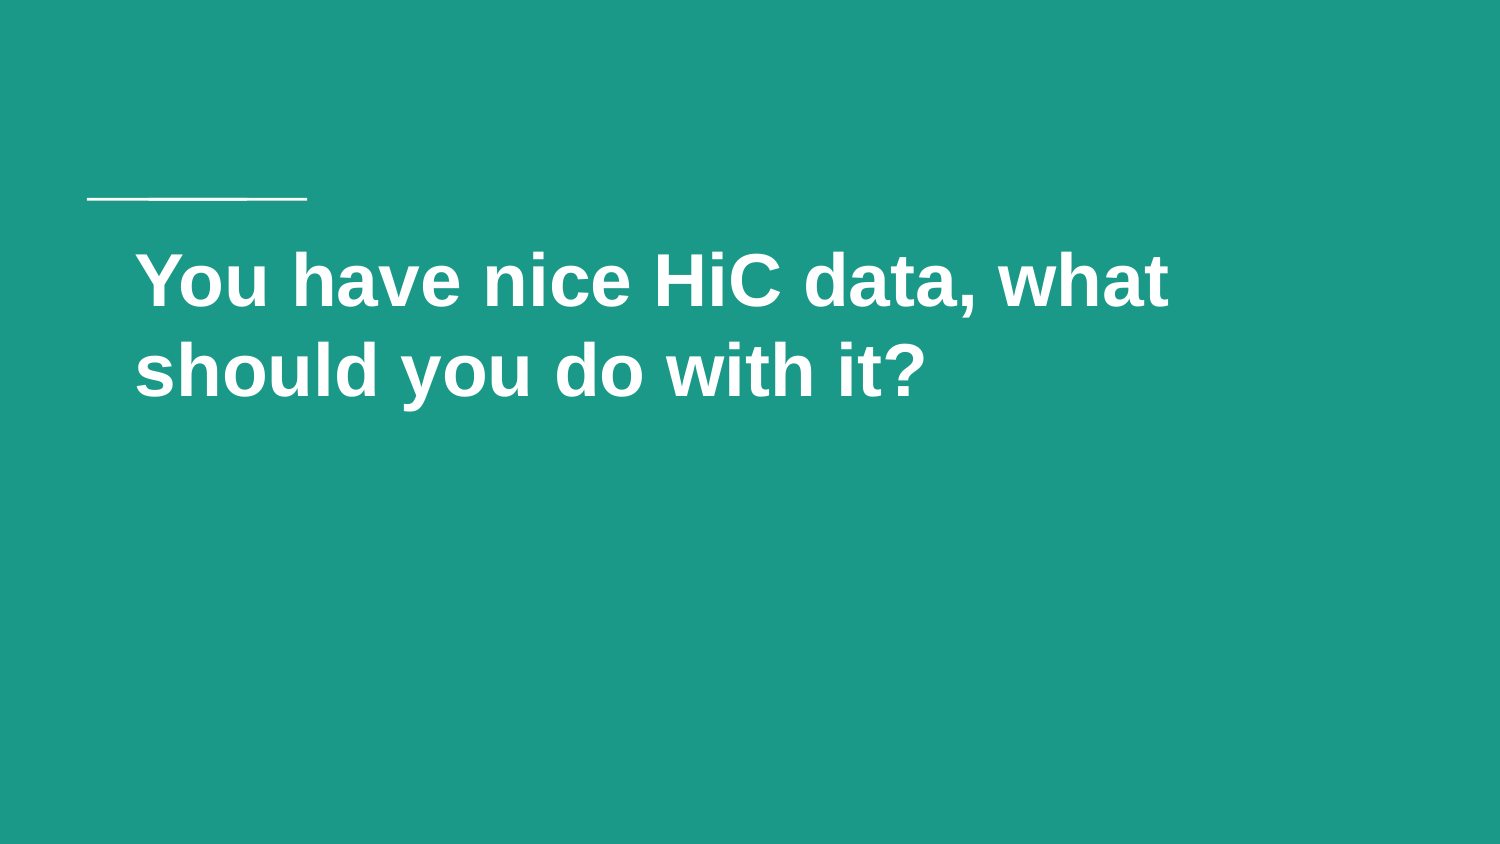

# You have nice HiC data, what should you do with it?